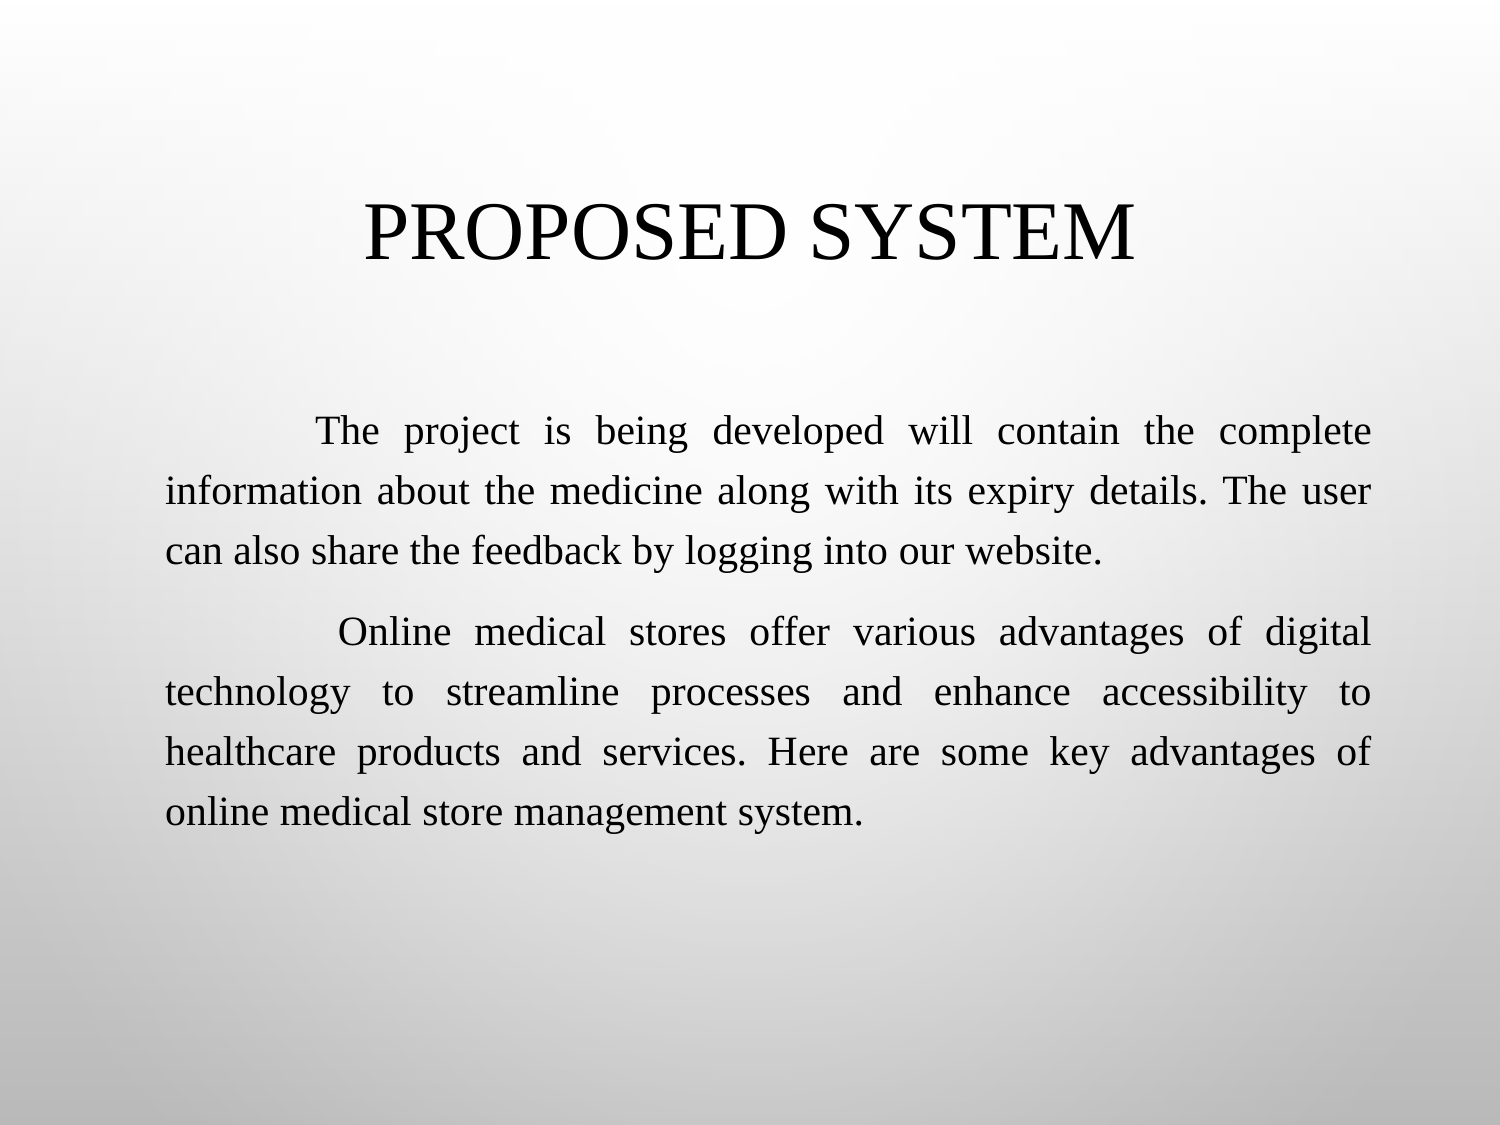

# PROPOSED SYSTEM
		The project is being developed will contain the complete information about the medicine along with its expiry details. The user can also share the feedback by logging into our website.
		 Online medical stores offer various advantages of digital technology to streamline processes and enhance accessibility to healthcare products and services. Here are some key advantages of online medical store management system.